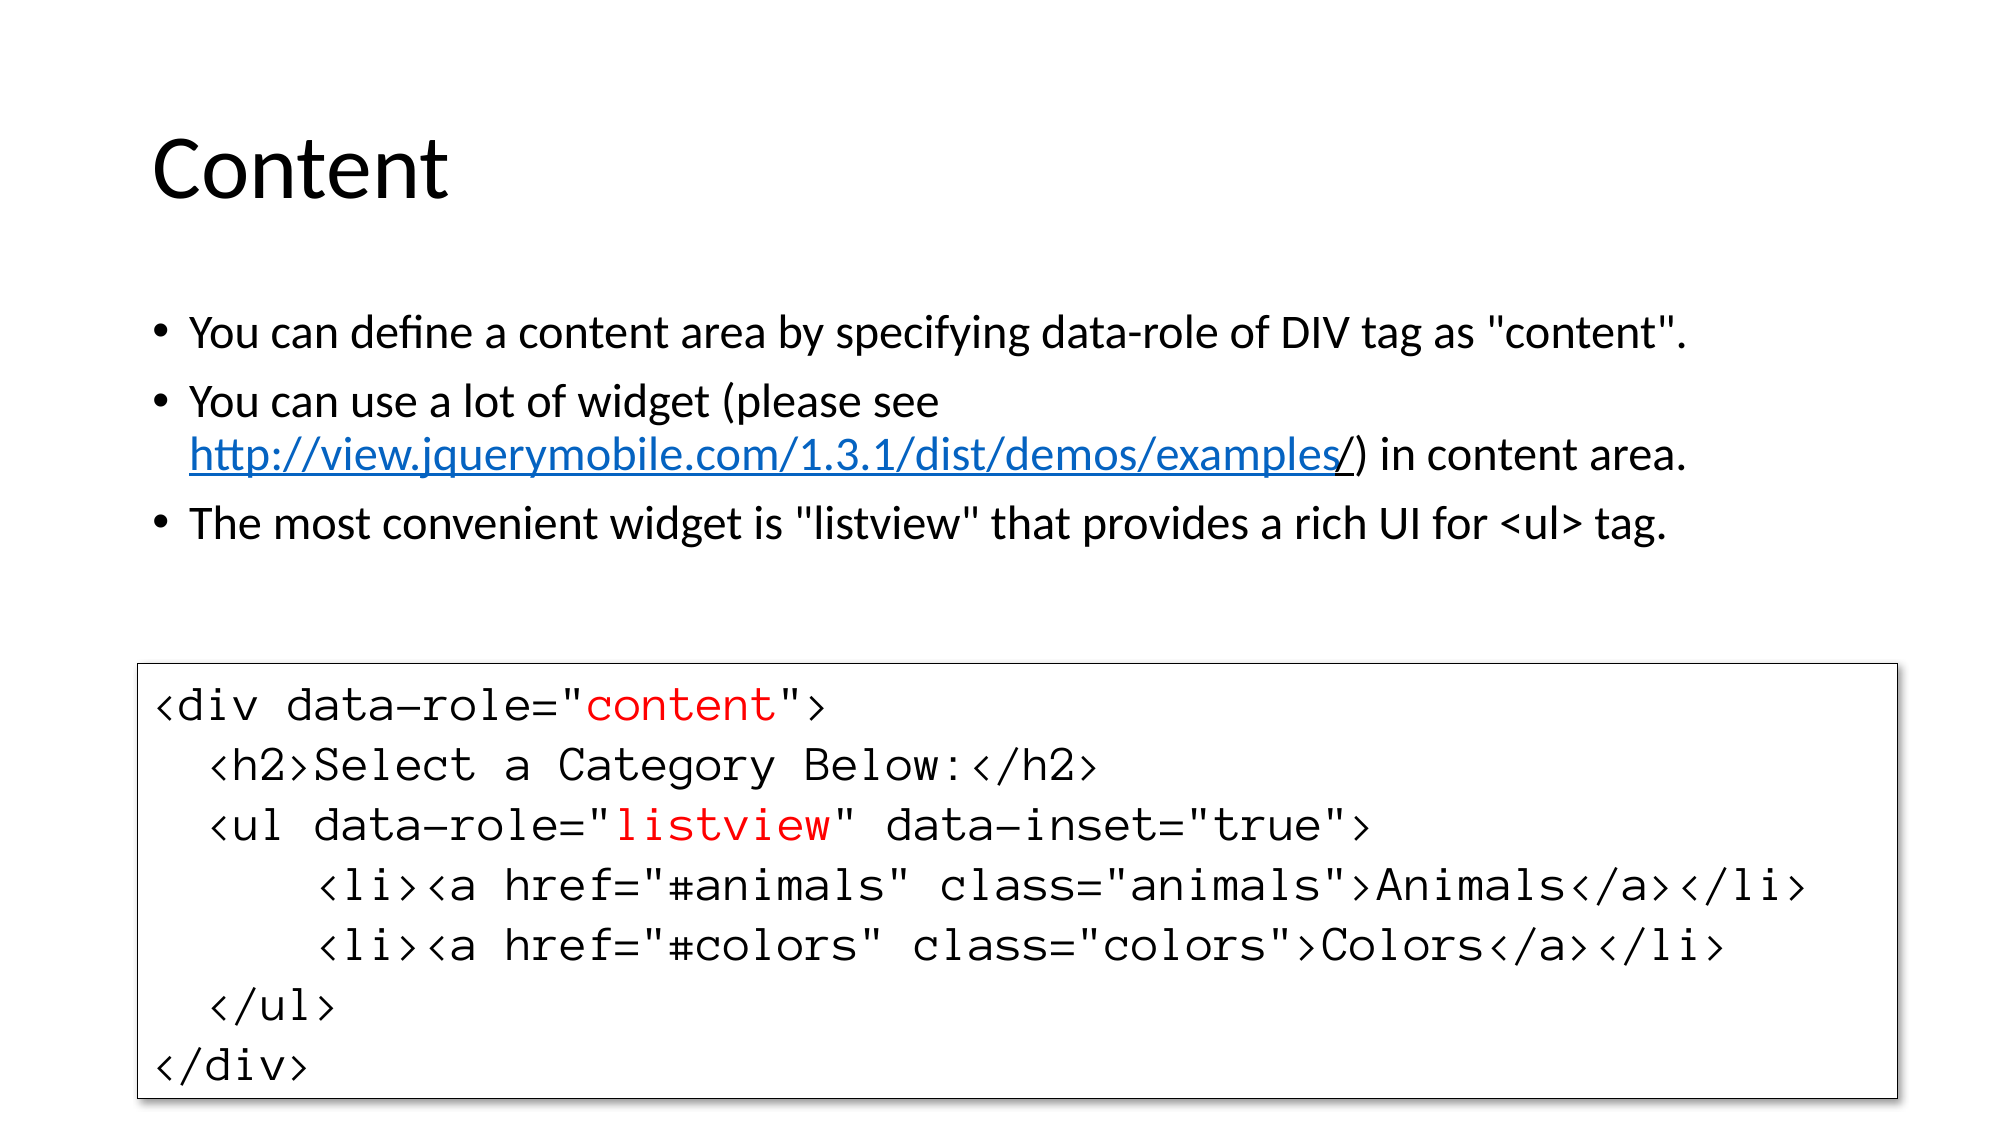

# Content
You can define a content area by specifying data-role of DIV tag as "content".
You can use a lot of widget (please see http://view.jquerymobile.com/1.3.1/dist/demos/examples/) in content area.
The most convenient widget is "listview" that provides a rich UI for <ul> tag.

<div data-role="content">
  <h2>Select a Category Below:</h2>
  <ul data-role="listview" data-inset="true">
      <li><a href="#animals" class="animals">Animals</a></li>
      <li><a href="#colors" class="colors">Colors</a></li>
  </ul>
</div>
133